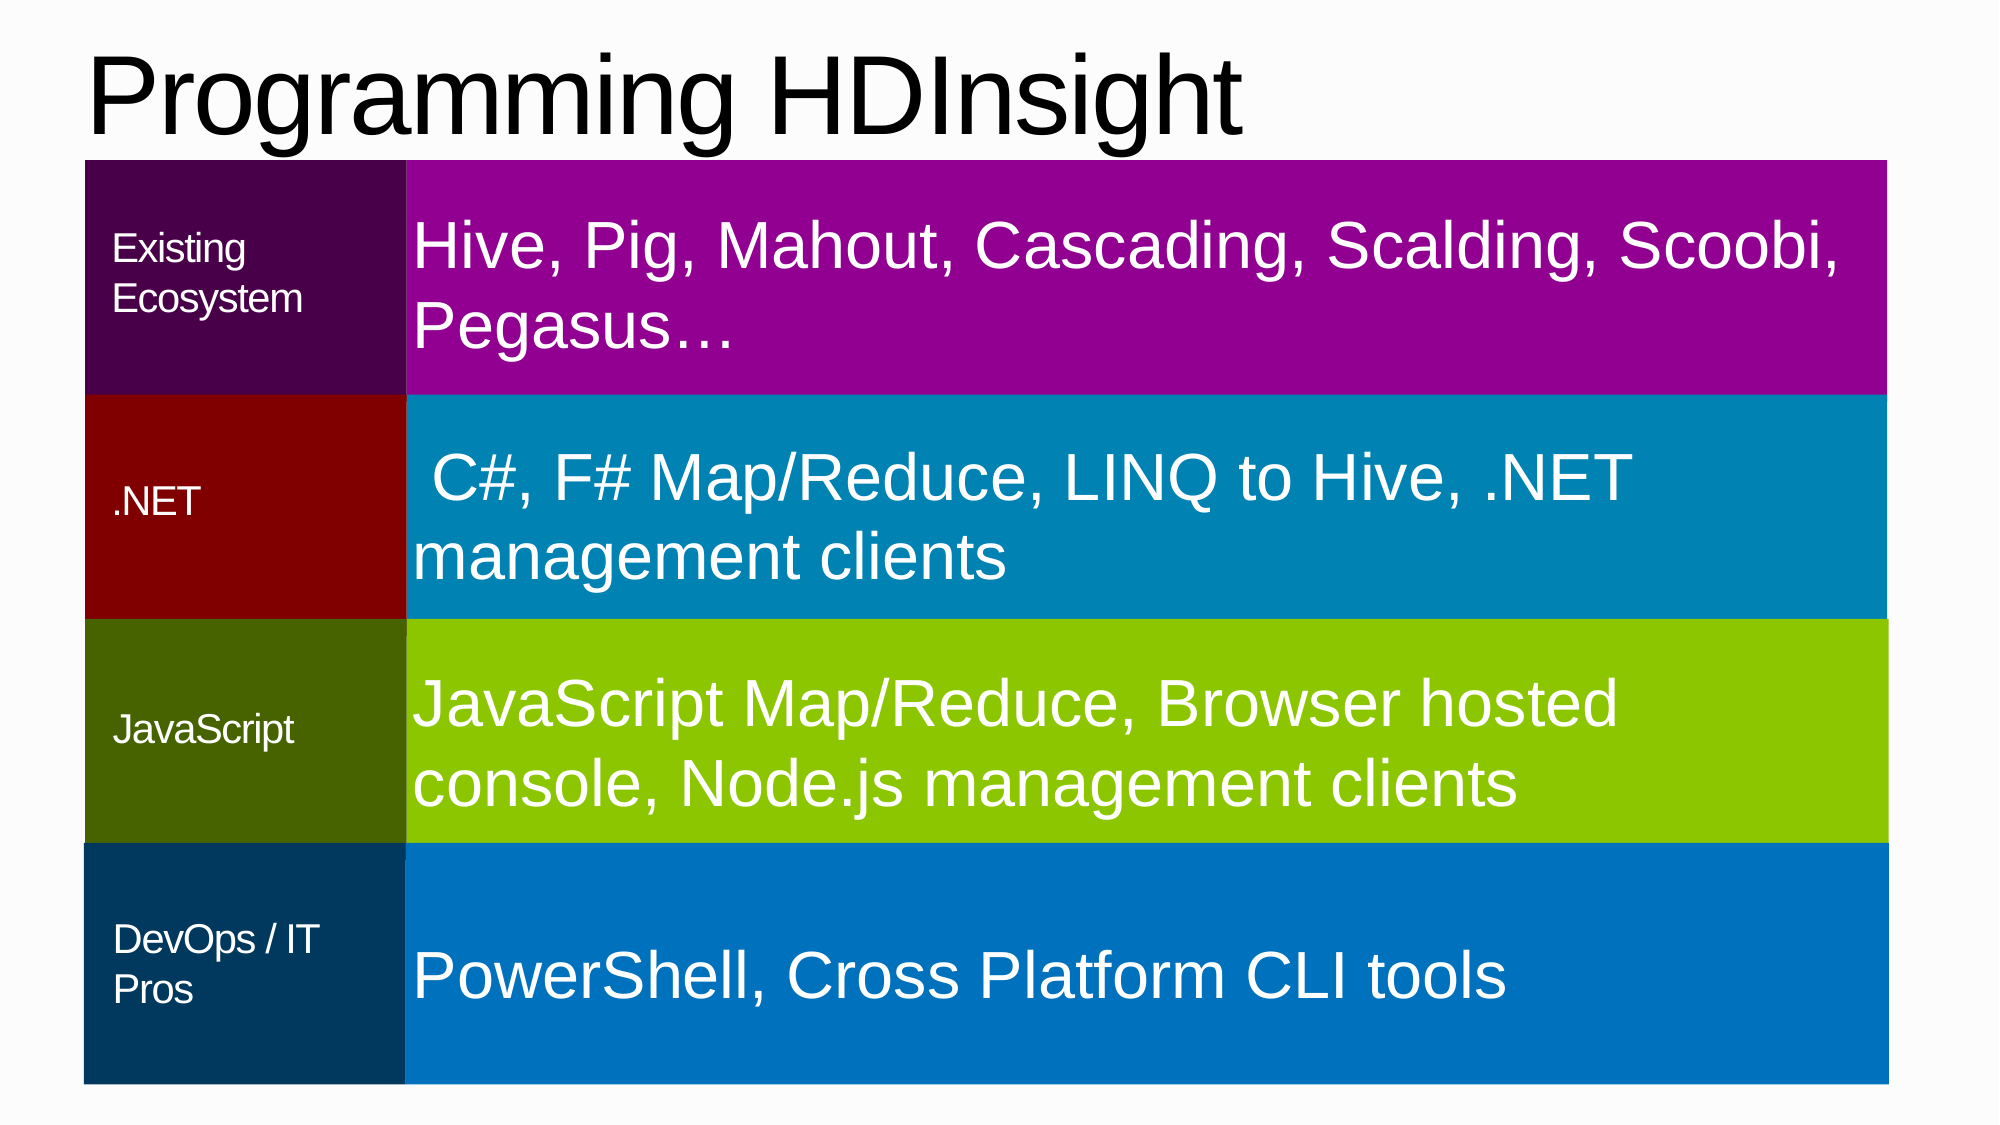

# Programming HDInsight

Hive, Pig, Mahout, Cascading, Scalding, Scoobi, Pegasus…
Existing Ecosystem

.NET
 C#, F# Map/Reduce, LINQ to Hive, .NET management clients

JavaScript
JavaScript Map/Reduce, Browser hosted console, Node.js management clients

DevOps / IT Pros
PowerShell, Cross Platform CLI tools